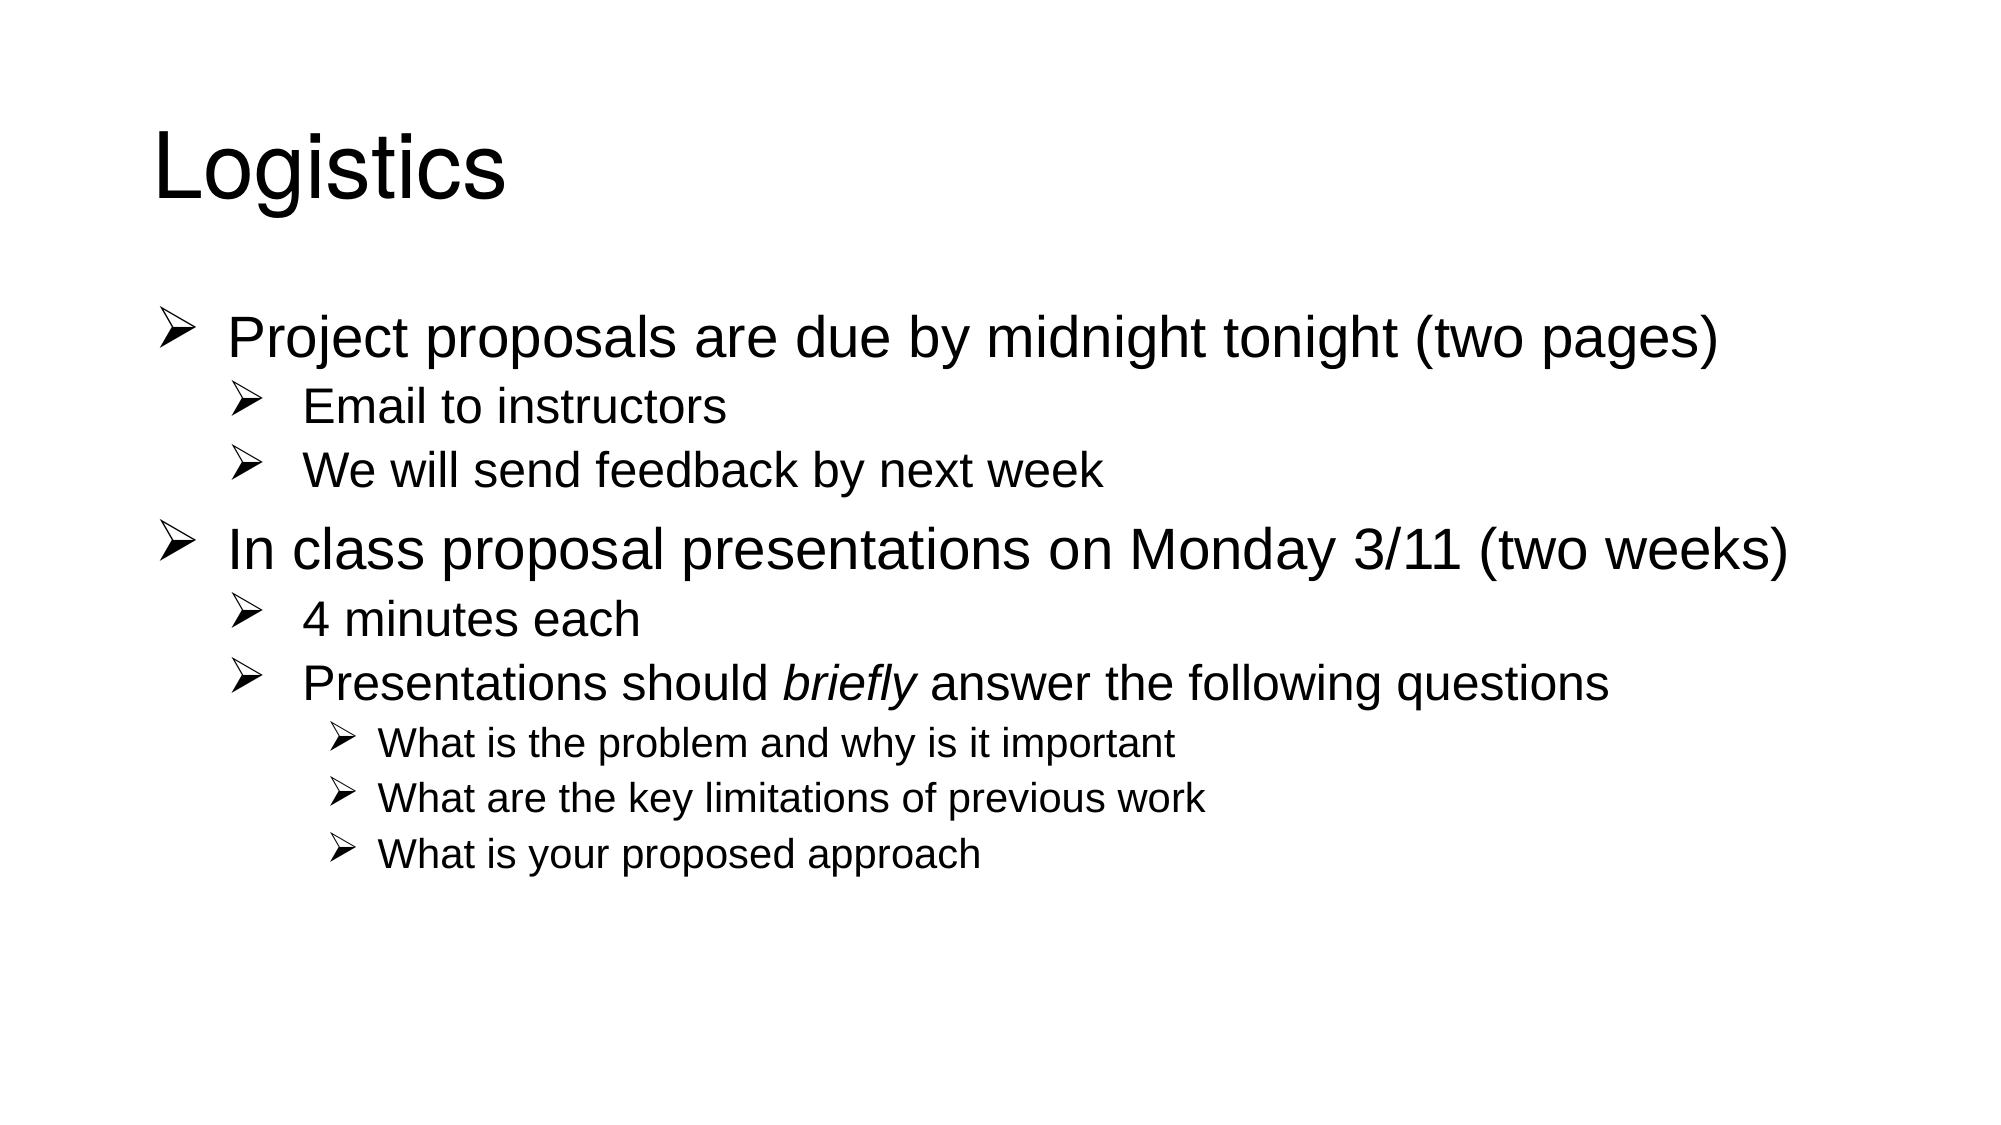

# Logistics
Project proposals are due by midnight tonight (two pages)
Email to instructors
We will send feedback by next week
In class proposal presentations on Monday 3/11 (two weeks)
4 minutes each
Presentations should briefly answer the following questions
What is the problem and why is it important
What are the key limitations of previous work
What is your proposed approach